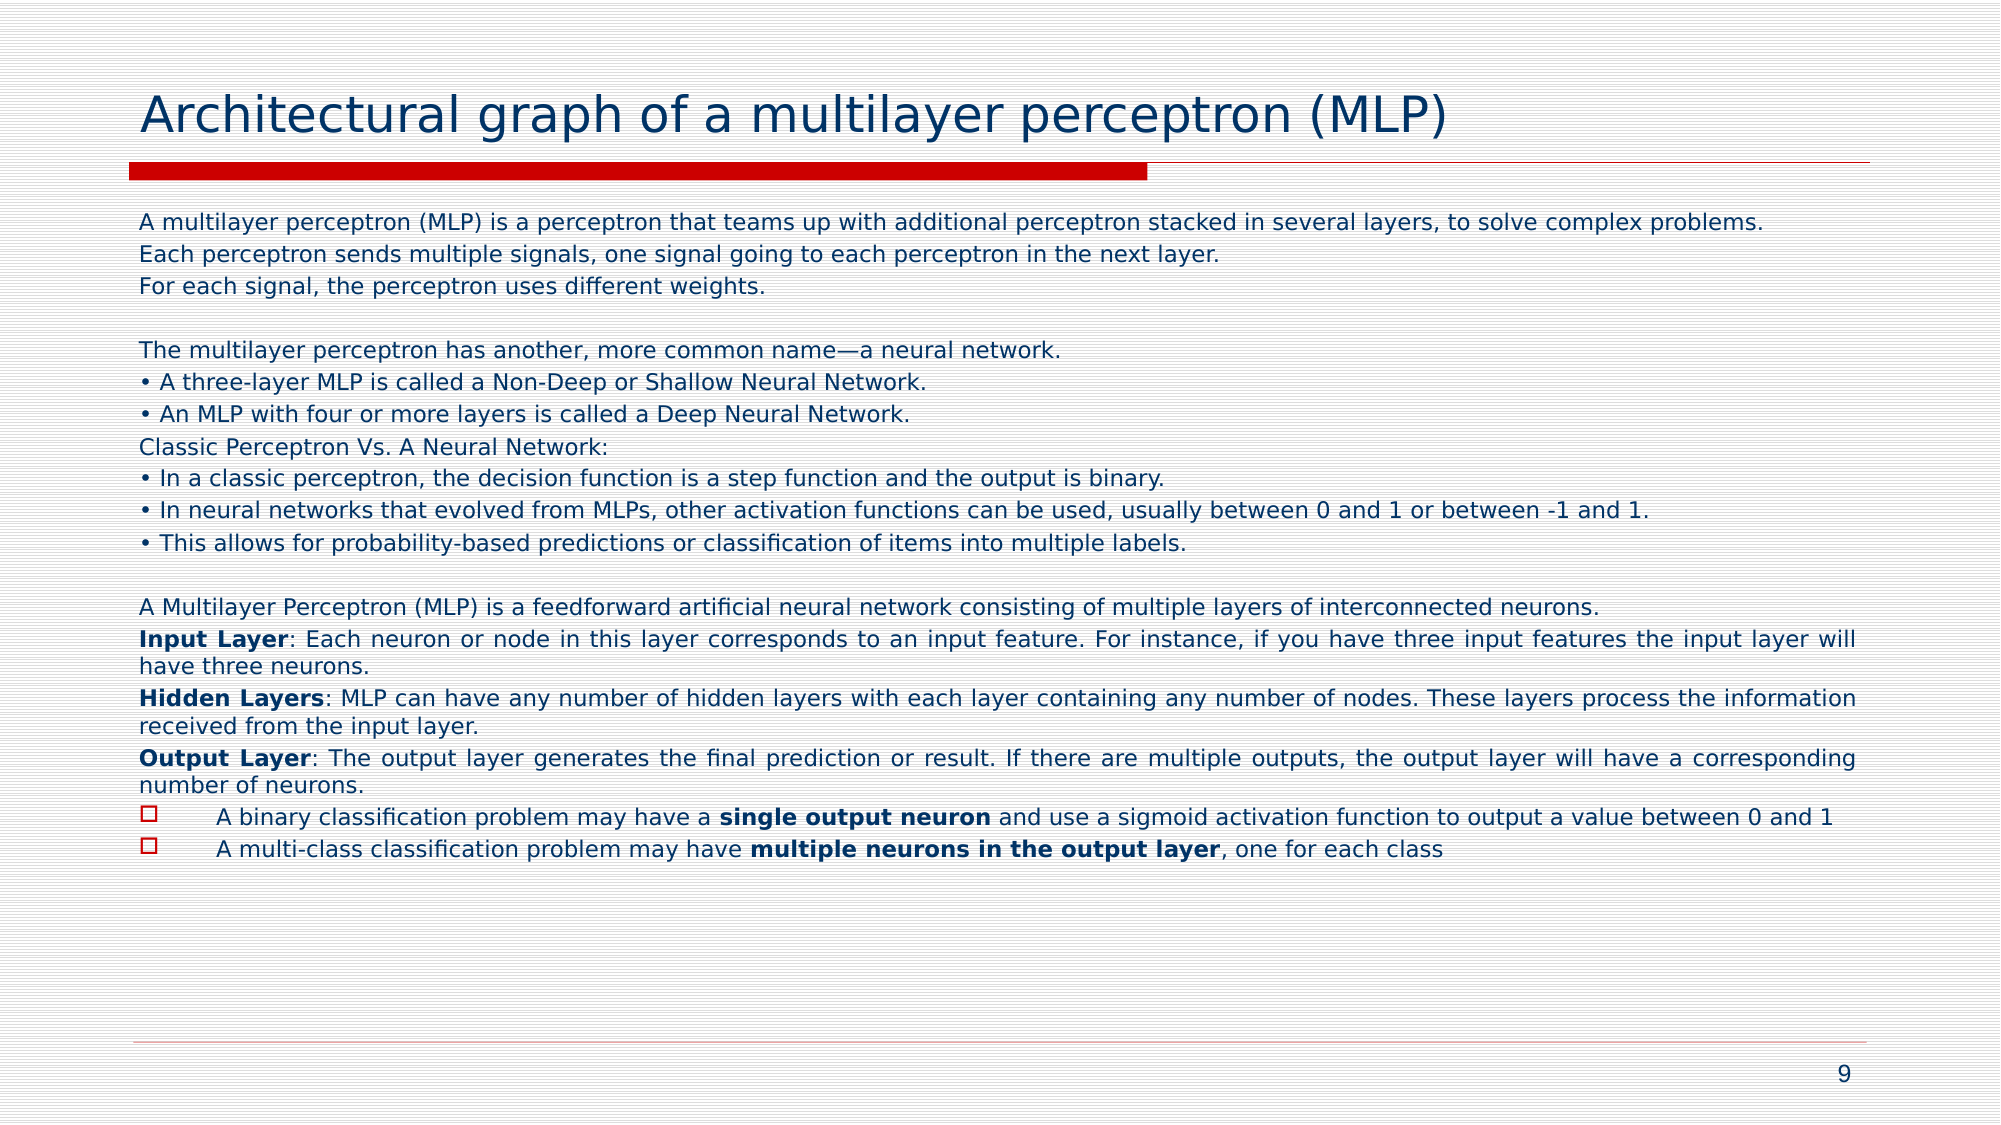

# Architectural graph of a multilayer perceptron (MLP)
A multilayer perceptron (MLP) is a perceptron that teams up with additional perceptron stacked in several layers, to solve complex problems.
Each perceptron sends multiple signals, one signal going to each perceptron in the next layer.
For each signal, the perceptron uses different weights.

The multilayer perceptron has another, more common name—a neural network.
• A three-layer MLP is called a Non-Deep or Shallow Neural Network.
• An MLP with four or more layers is called a Deep Neural Network.
Classic Perceptron Vs. A Neural Network:
• In a classic perceptron, the decision function is a step function and the output is binary.
• In neural networks that evolved from MLPs, other activation functions can be used, usually between 0 and 1 or between -1 and 1.
• This allows for probability-based predictions or classification of items into multiple labels.

A Multilayer Perceptron (MLP) is a feedforward artificial neural network consisting of multiple layers of interconnected neurons.
Input Layer: Each neuron or node in this layer corresponds to an input feature. For instance, if you have three input features the input layer will have three neurons.
Hidden Layers: MLP can have any number of hidden layers with each layer containing any number of nodes. These layers process the information received from the input layer.
Output Layer: The output layer generates the final prediction or result. If there are multiple outputs, the output layer will have a corresponding number of neurons.
A binary classification problem may have a single output neuron and use a sigmoid activation function to output a value between 0 and 1
A multi-class classification problem may have multiple neurons in the output layer, one for each class

9